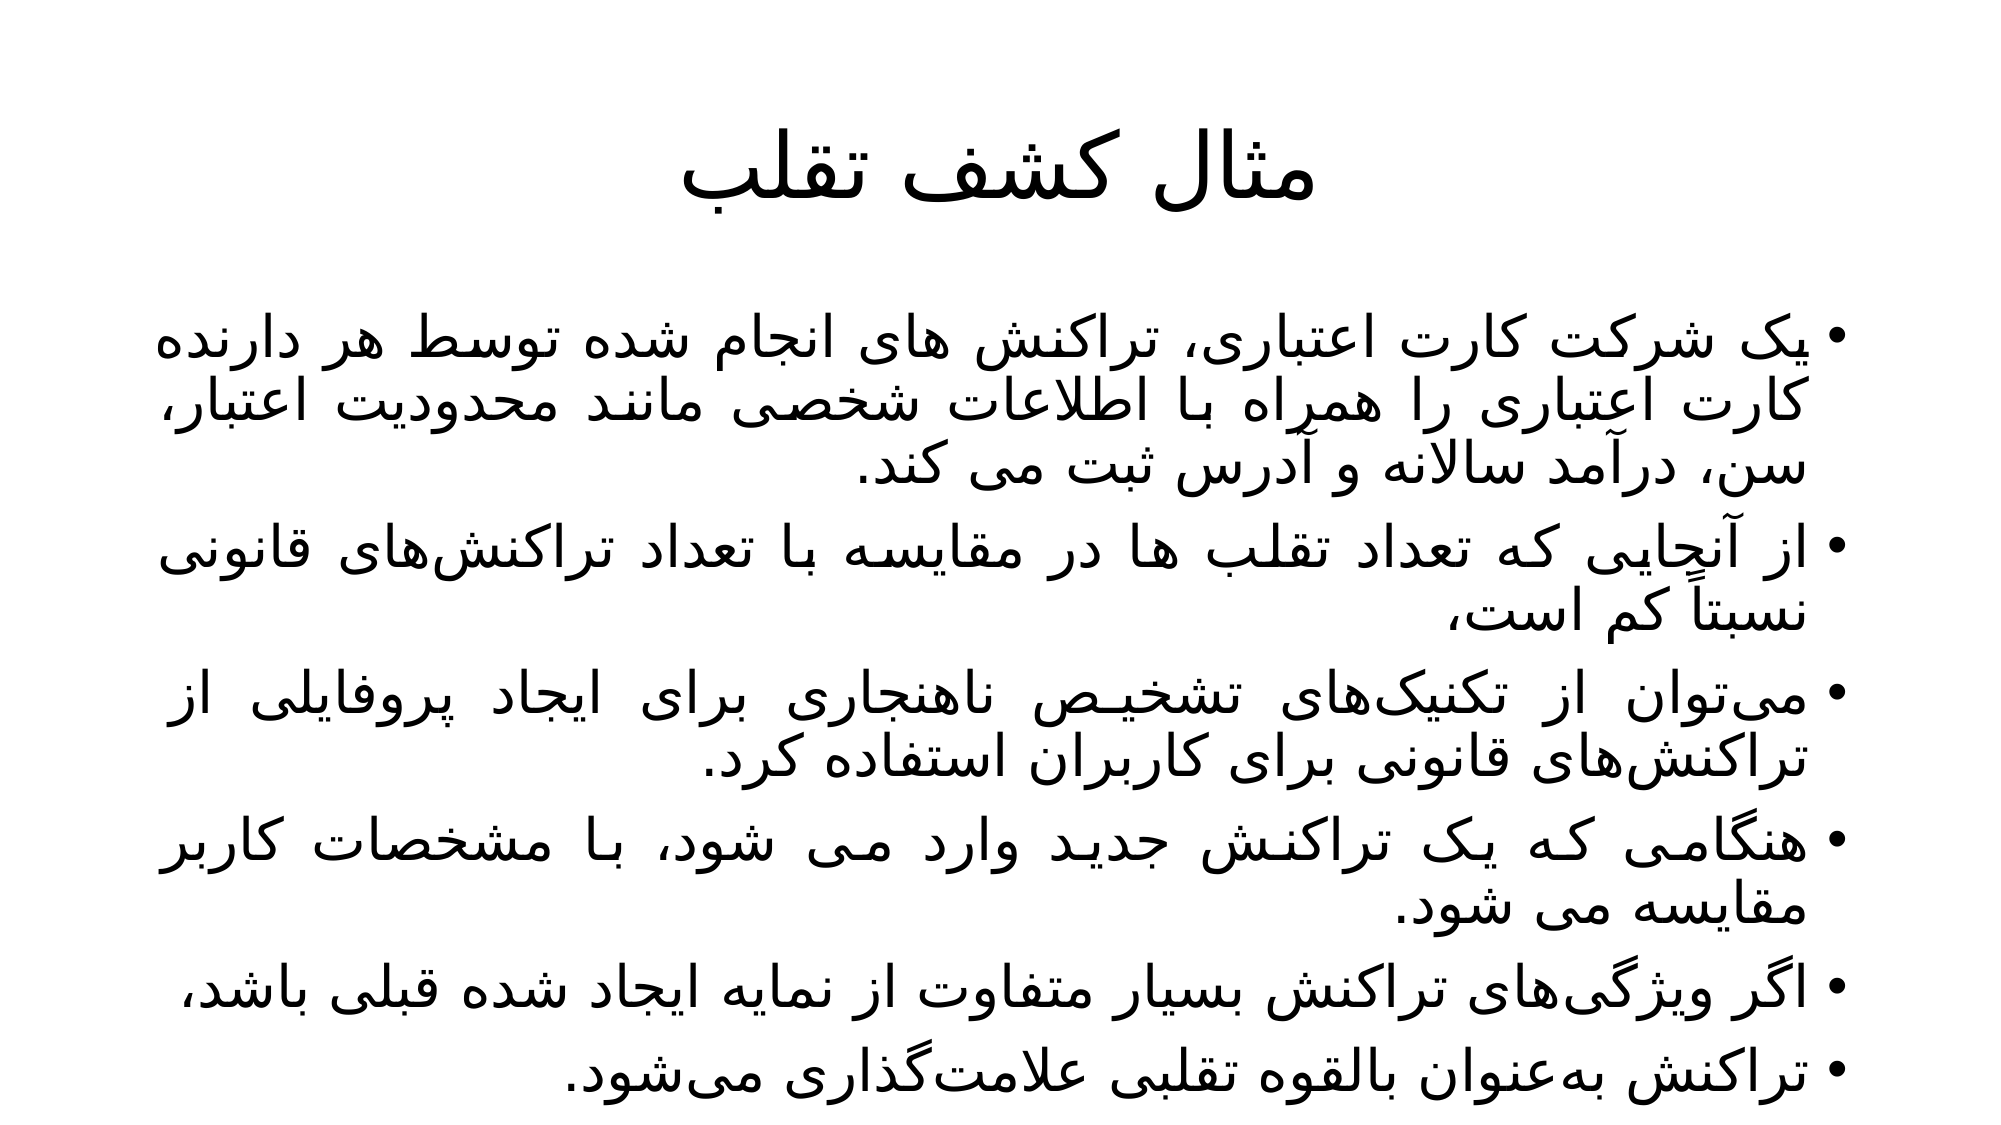

# مثال کشف تقلب
یک شرکت کارت اعتباری، تراکنش های انجام شده توسط هر دارنده کارت اعتباری را همراه با اطلاعات شخصی مانند محدودیت اعتبار، سن، درآمد سالانه و آدرس ثبت می کند.
از آنجایی که تعداد تقلب ها در مقایسه با تعداد تراکنش‌های قانونی نسبتاً کم است،
می‌توان از تکنیک‌های تشخیص ناهنجاری برای ایجاد پروفایلی از تراکنش‌های قانونی برای کاربران استفاده کرد.
هنگامی که یک تراکنش جدید وارد می شود، با مشخصات کاربر مقایسه می شود.
اگر ویژگی‌های تراکنش بسیار متفاوت از نمایه ایجاد شده قبلی باشد،
تراکنش به‌عنوان بالقوه تقلبی علامت‌گذاری می‌شود.